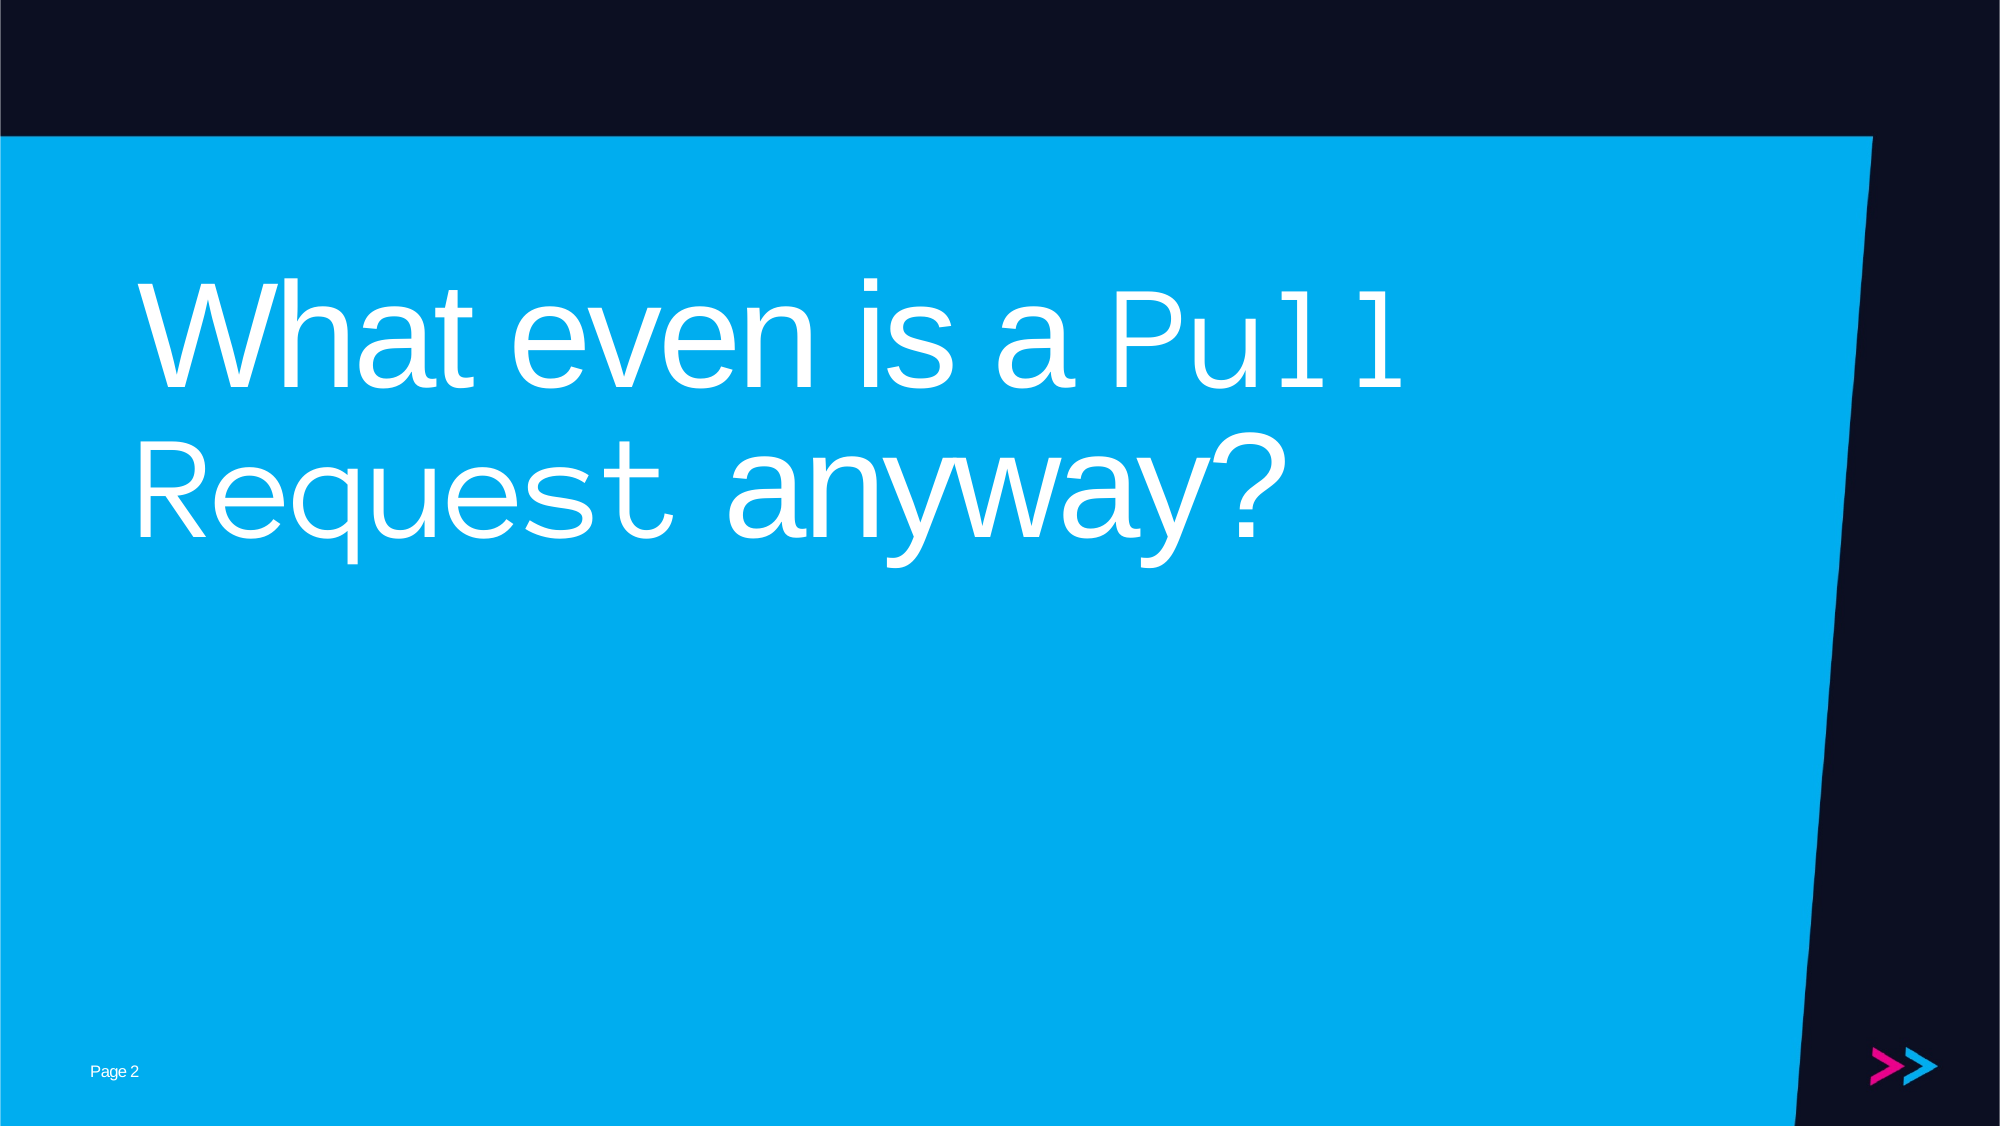

# What even is a Pull Request anyway?
2